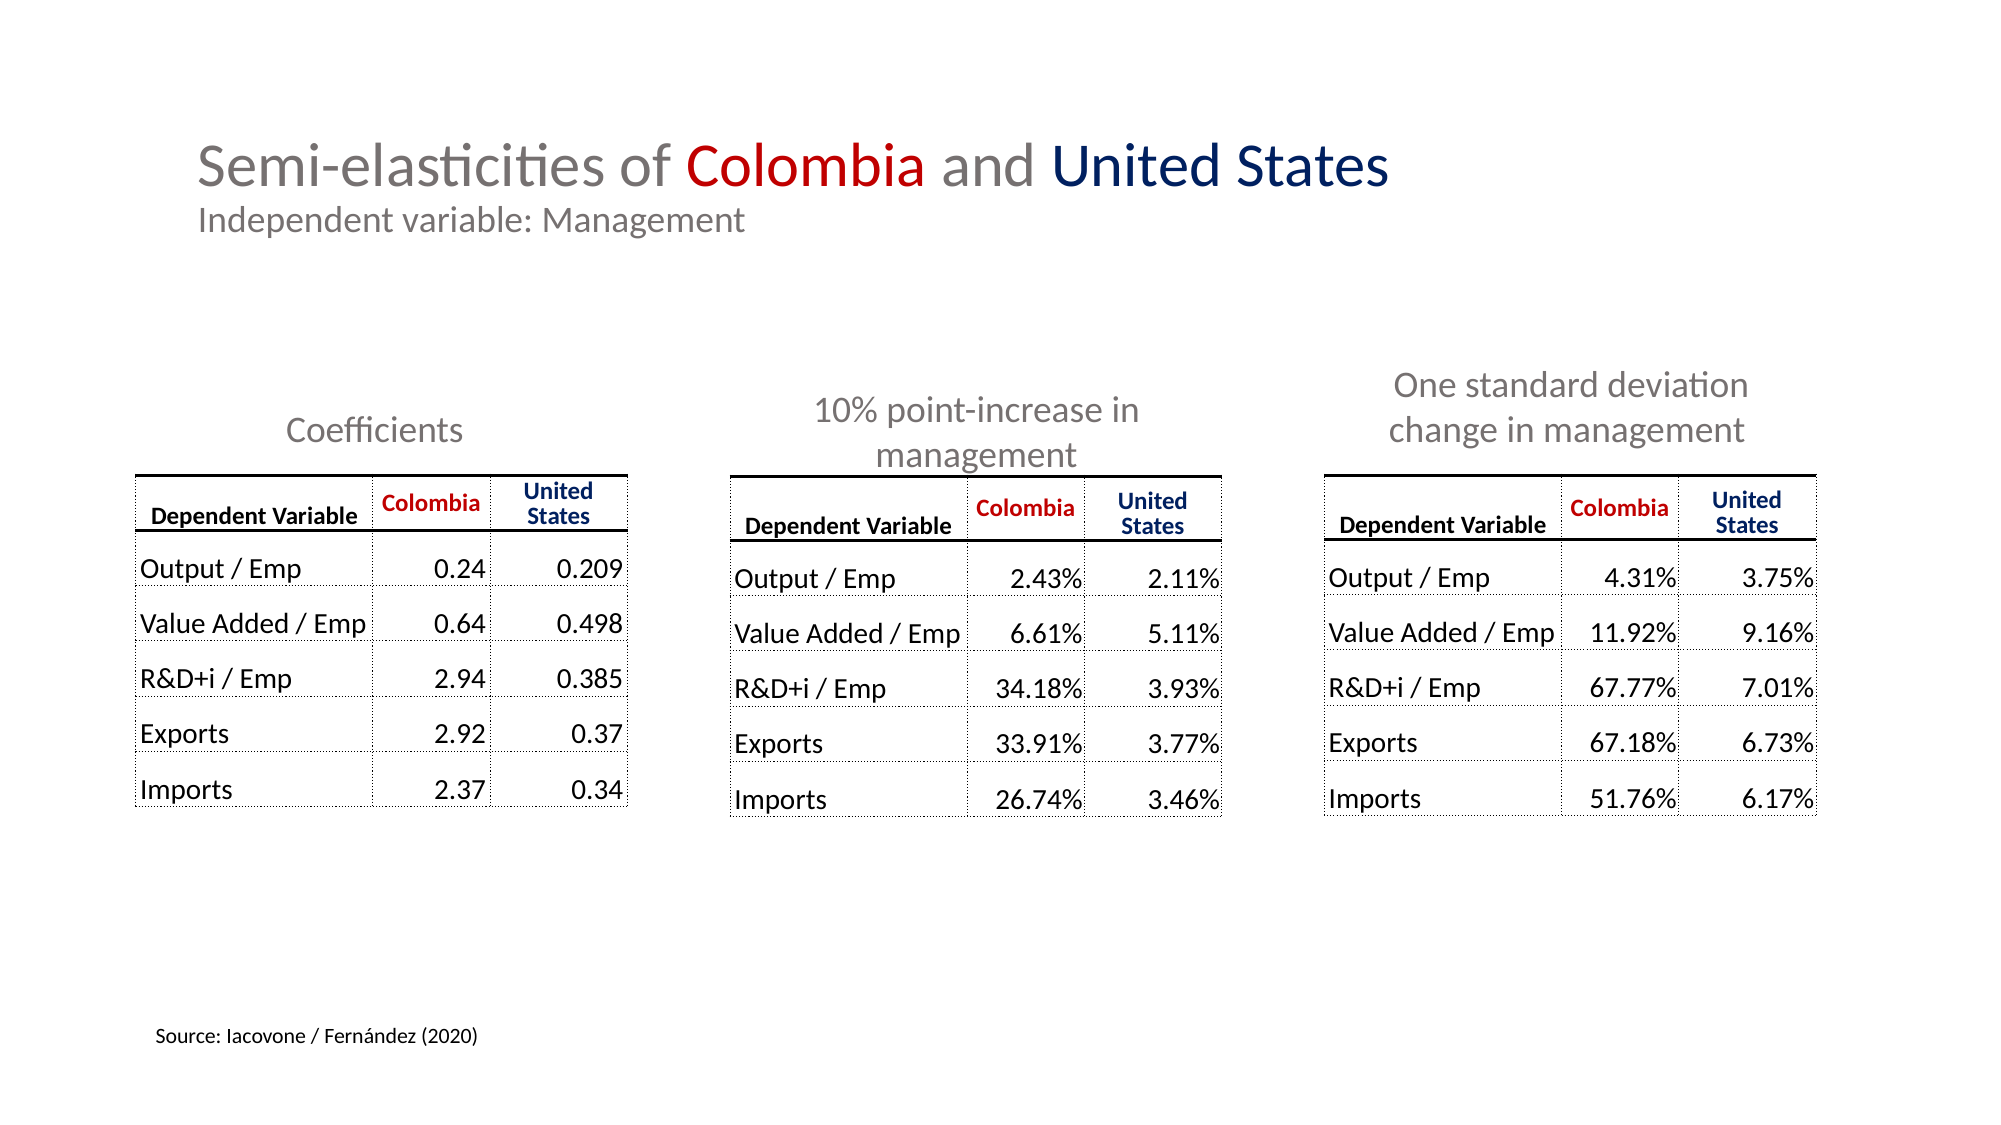

# Semi-elasticities of Colombia and United States Independent variable: Management
One standard deviation change in management
10% point-increase in management
Coefficients
| Dependent Variable | Colombia | United States |
| --- | --- | --- |
| Output / Emp | 0.24 | 0.209 |
| Value Added / Emp | 0.64 | 0.498 |
| R&D+i / Emp | 2.94 | 0.385 |
| Exports | 2.92 | 0.37 |
| Imports | 2.37 | 0.34 |
| Dependent Variable | Colombia | United States |
| --- | --- | --- |
| Output / Emp | 4.31% | 3.75% |
| Value Added / Emp | 11.92% | 9.16% |
| R&D+i / Emp | 67.77% | 7.01% |
| Exports | 67.18% | 6.73% |
| Imports | 51.76% | 6.17% |
| Dependent Variable | Colombia | United States |
| --- | --- | --- |
| Output / Emp | 2.43% | 2.11% |
| Value Added / Emp | 6.61% | 5.11% |
| R&D+i / Emp | 34.18% | 3.93% |
| Exports | 33.91% | 3.77% |
| Imports | 26.74% | 3.46% |
Source: Iacovone / Fernández (2020)